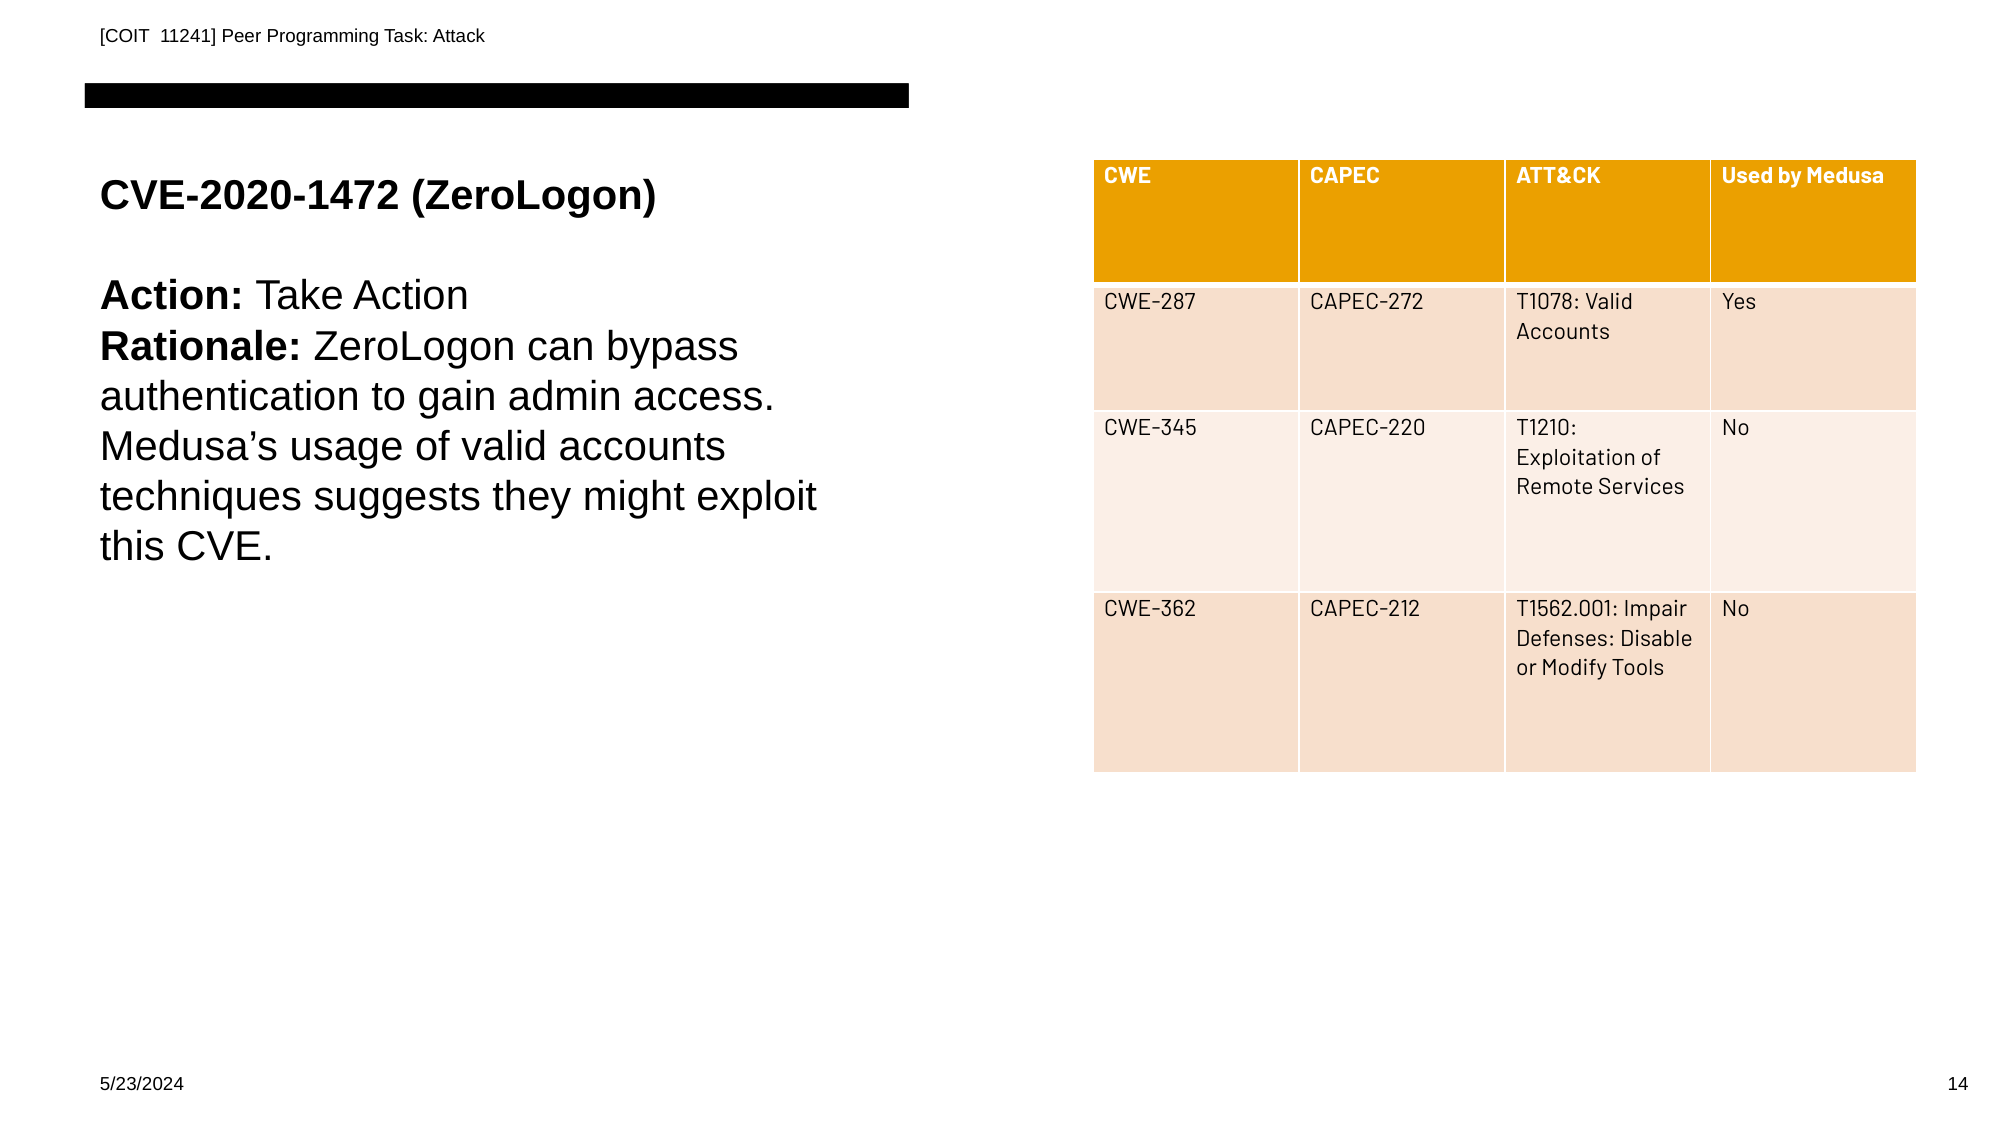

[COIT  11241] Peer Programming Task: Attack

| CWE | CAPEC | ATT&CK | Used by Medusa |
| --- | --- | --- | --- |
| CWE-287 | CAPEC-272 | T1078: Valid Accounts | Yes |
| CWE-345 | CAPEC-220 | T1210: Exploitation of Remote Services | No |
| CWE-362 | CAPEC-212 | T1562.001: Impair Defenses: Disable or Modify Tools | No |
# CVE-2020-1472 (ZeroLogon) Action: Take Action Rationale: ZeroLogon can bypass authentication to gain admin access. Medusa’s usage of valid accounts techniques suggests they might exploit this CVE.
5/23/2024
14